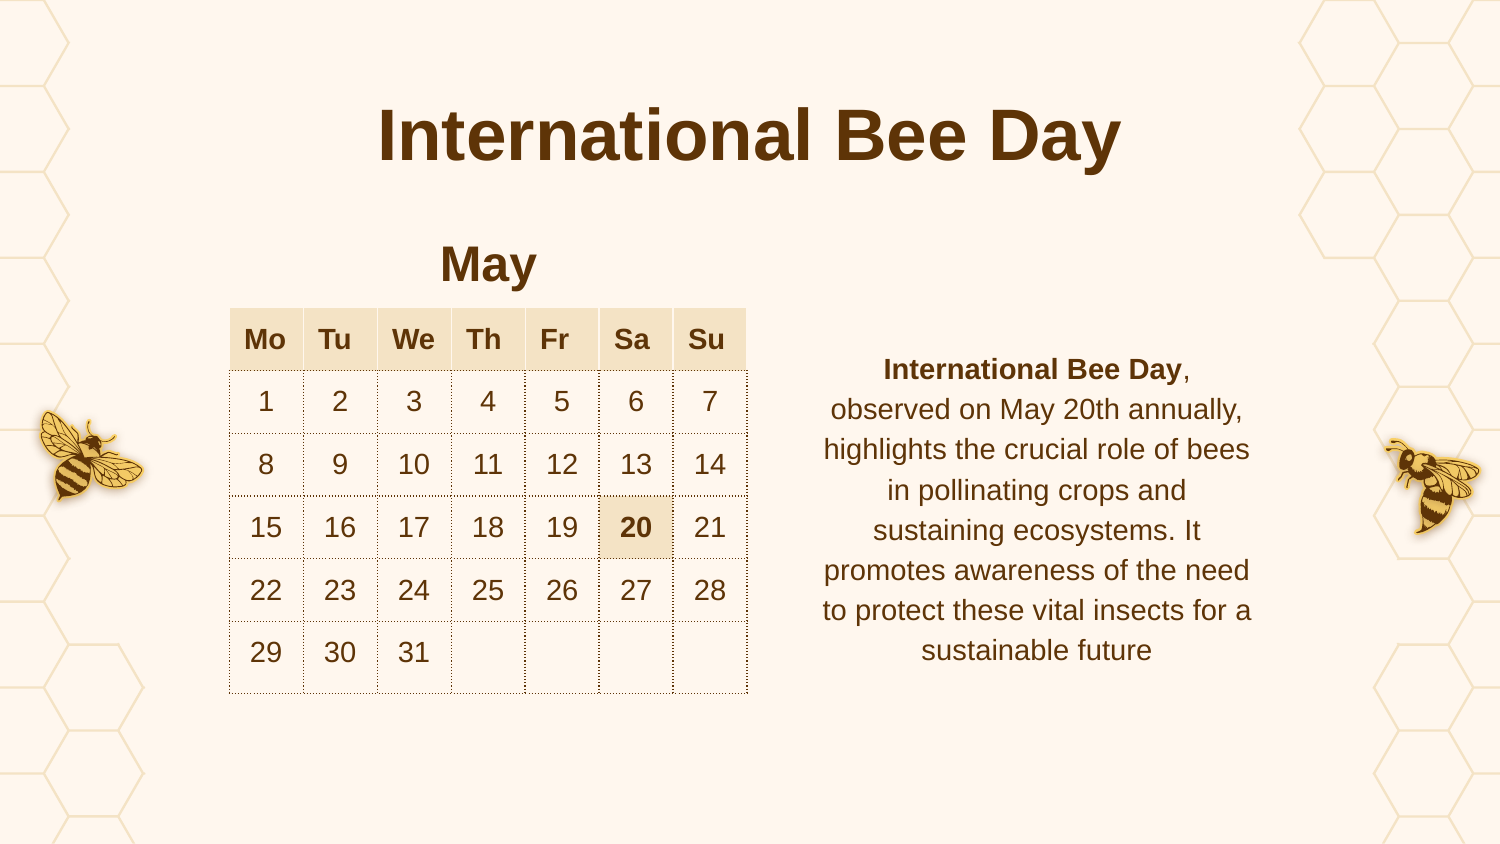

# International Bee Day
May
| Mo | Tu | We | Th | Fr | Sa | Su |
| --- | --- | --- | --- | --- | --- | --- |
| 1 | 2 | 3 | 4 | 5 | 6 | 7 |
| 8 | 9 | 10 | 11 | 12 | 13 | 14 |
| 15 | 16 | 17 | 18 | 19 | 20 | 21 |
| 22 | 23 | 24 | 25 | 26 | 27 | 28 |
| 29 | 30 | 31 |  |  |  |  |
International Bee Day, observed on May 20th annually, highlights the crucial role of bees in pollinating crops and sustaining ecosystems. It promotes awareness of the need to protect these vital insects for a sustainable future